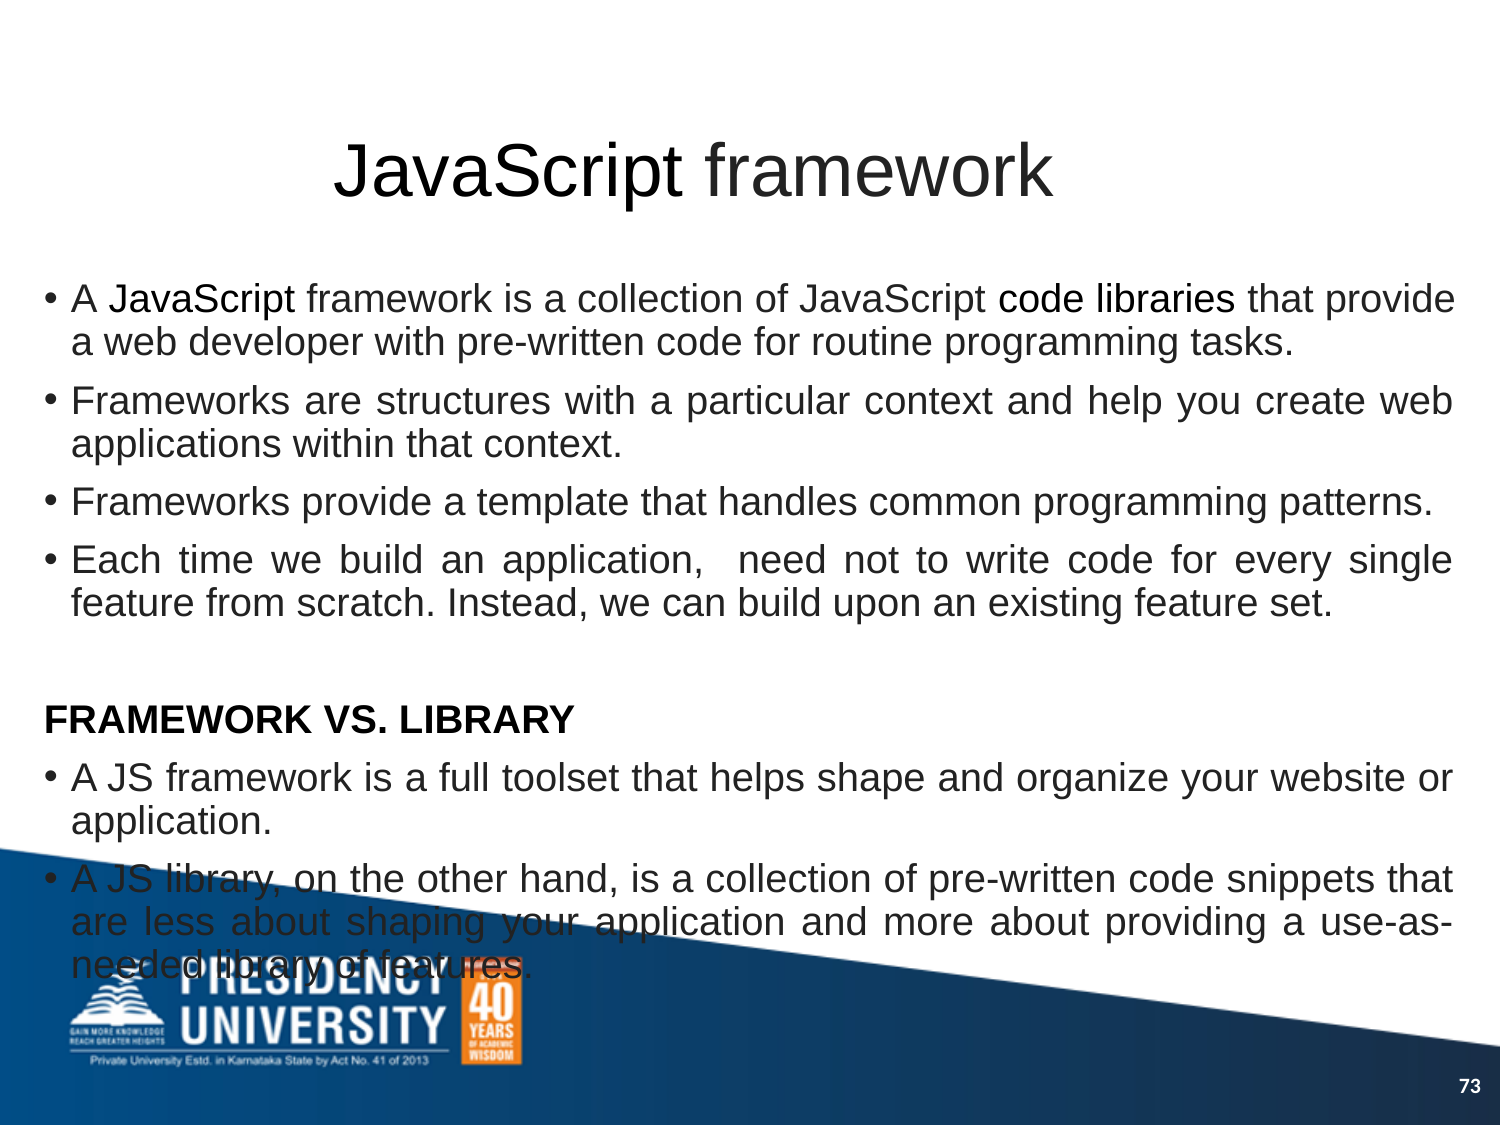

# JavaScript framework
A JavaScript framework is a collection of JavaScript code libraries that provide a web developer with pre-written code for routine programming tasks.
Frameworks are structures with a particular context and help you create web applications within that context.
Frameworks provide a template that handles common programming patterns.
Each time we build an application,  need not to write code for every single feature from scratch. Instead, we can build upon an existing feature set.

FRAMEWORK VS. LIBRARY
A JS framework is a full toolset that helps shape and organize your website or application.
A JS library, on the other hand, is a collection of pre-written code snippets that are less about shaping your application and more about providing a use-as-needed library of features.
73